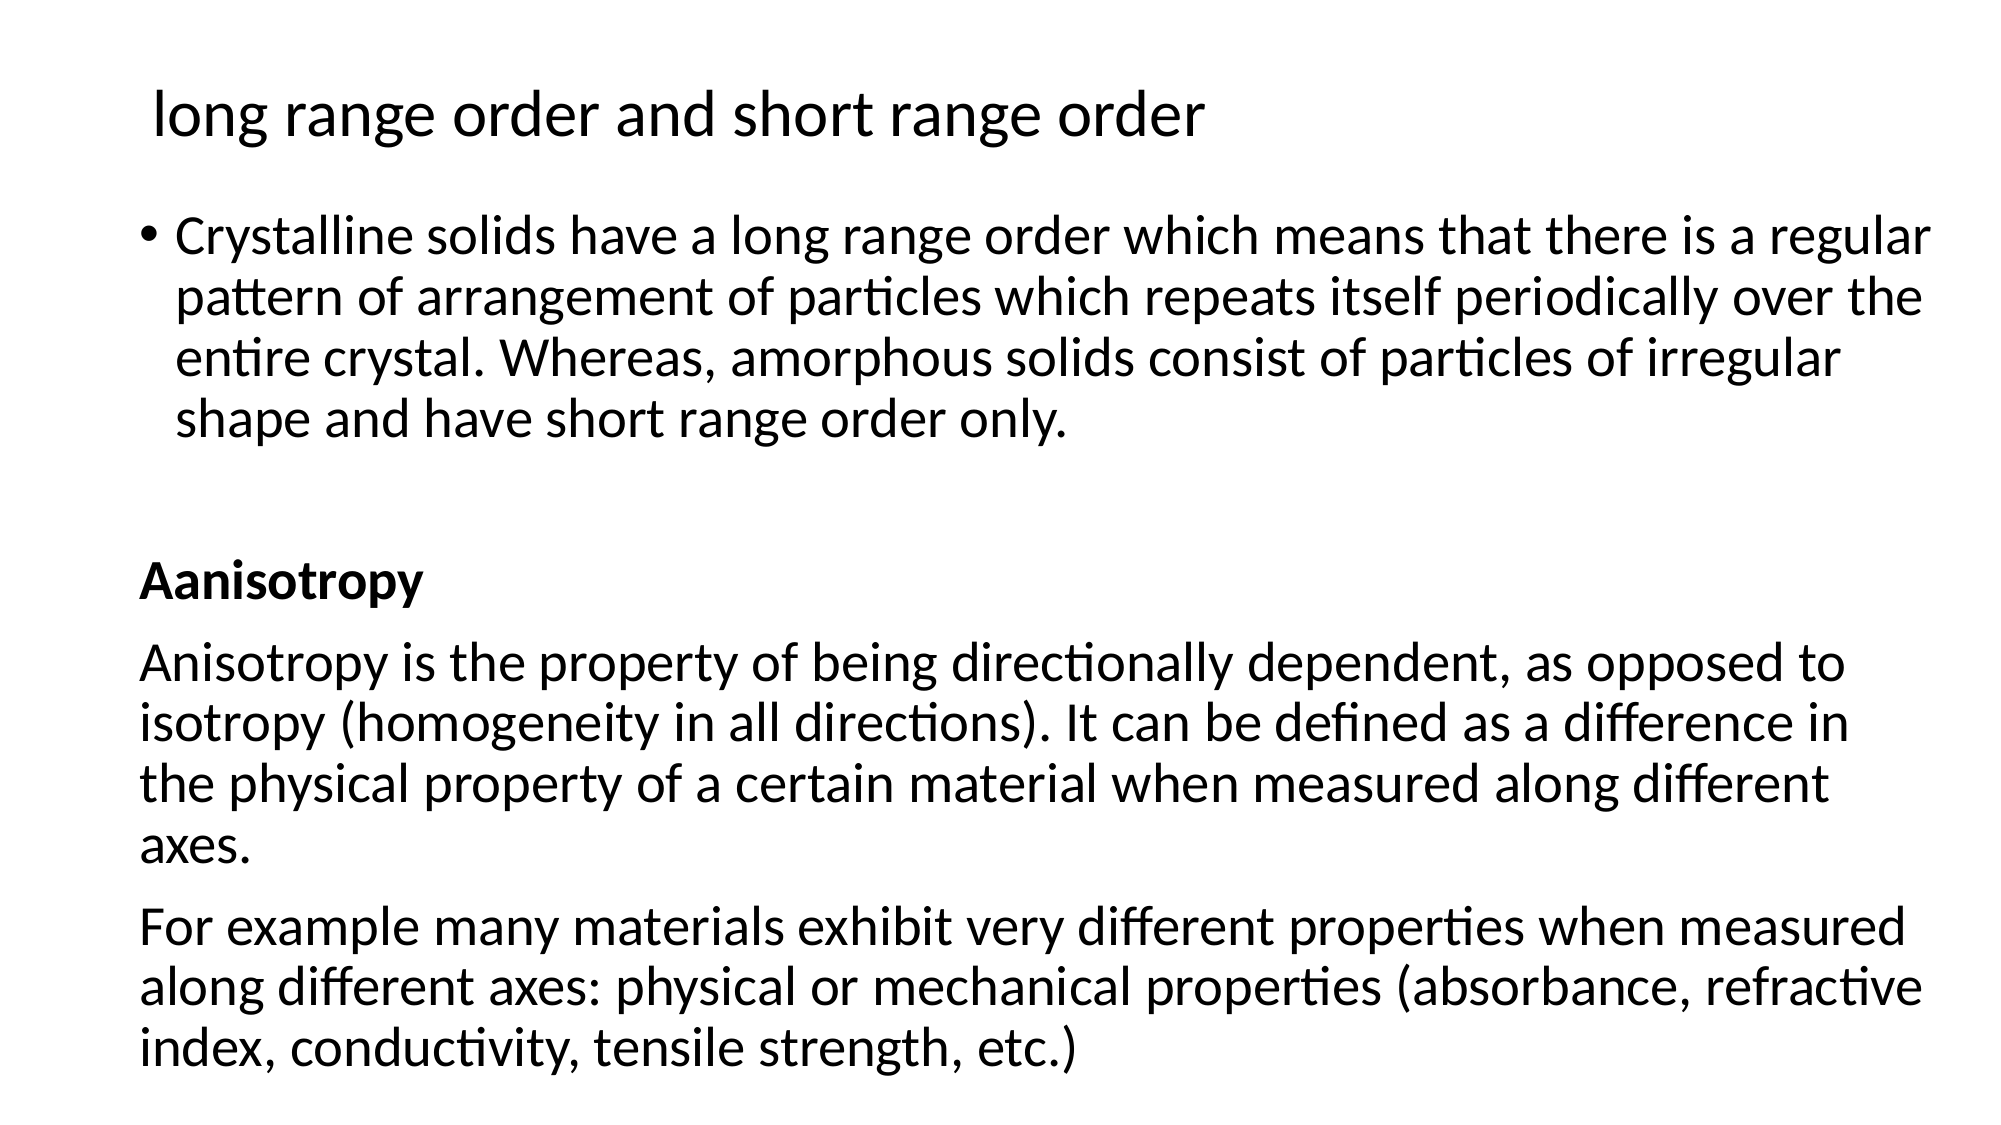

# long range order and short range order
Crystalline solids have a long range order which means that there is a regular pattern of arrangement of particles which repeats itself periodically over the entire crystal. Whereas, amorphous solids consist of particles of irregular shape and have short range order only.

Aanisotropy
Anisotropy is the property of being directionally dependent, as opposed to isotropy (homogeneity in all directions). It can be defined as a difference in the physical property of a certain material when measured along different axes.
For example many materials exhibit very different properties when measured along different axes: physical or mechanical properties (absorbance, refractive index, conductivity, tensile strength, etc.)